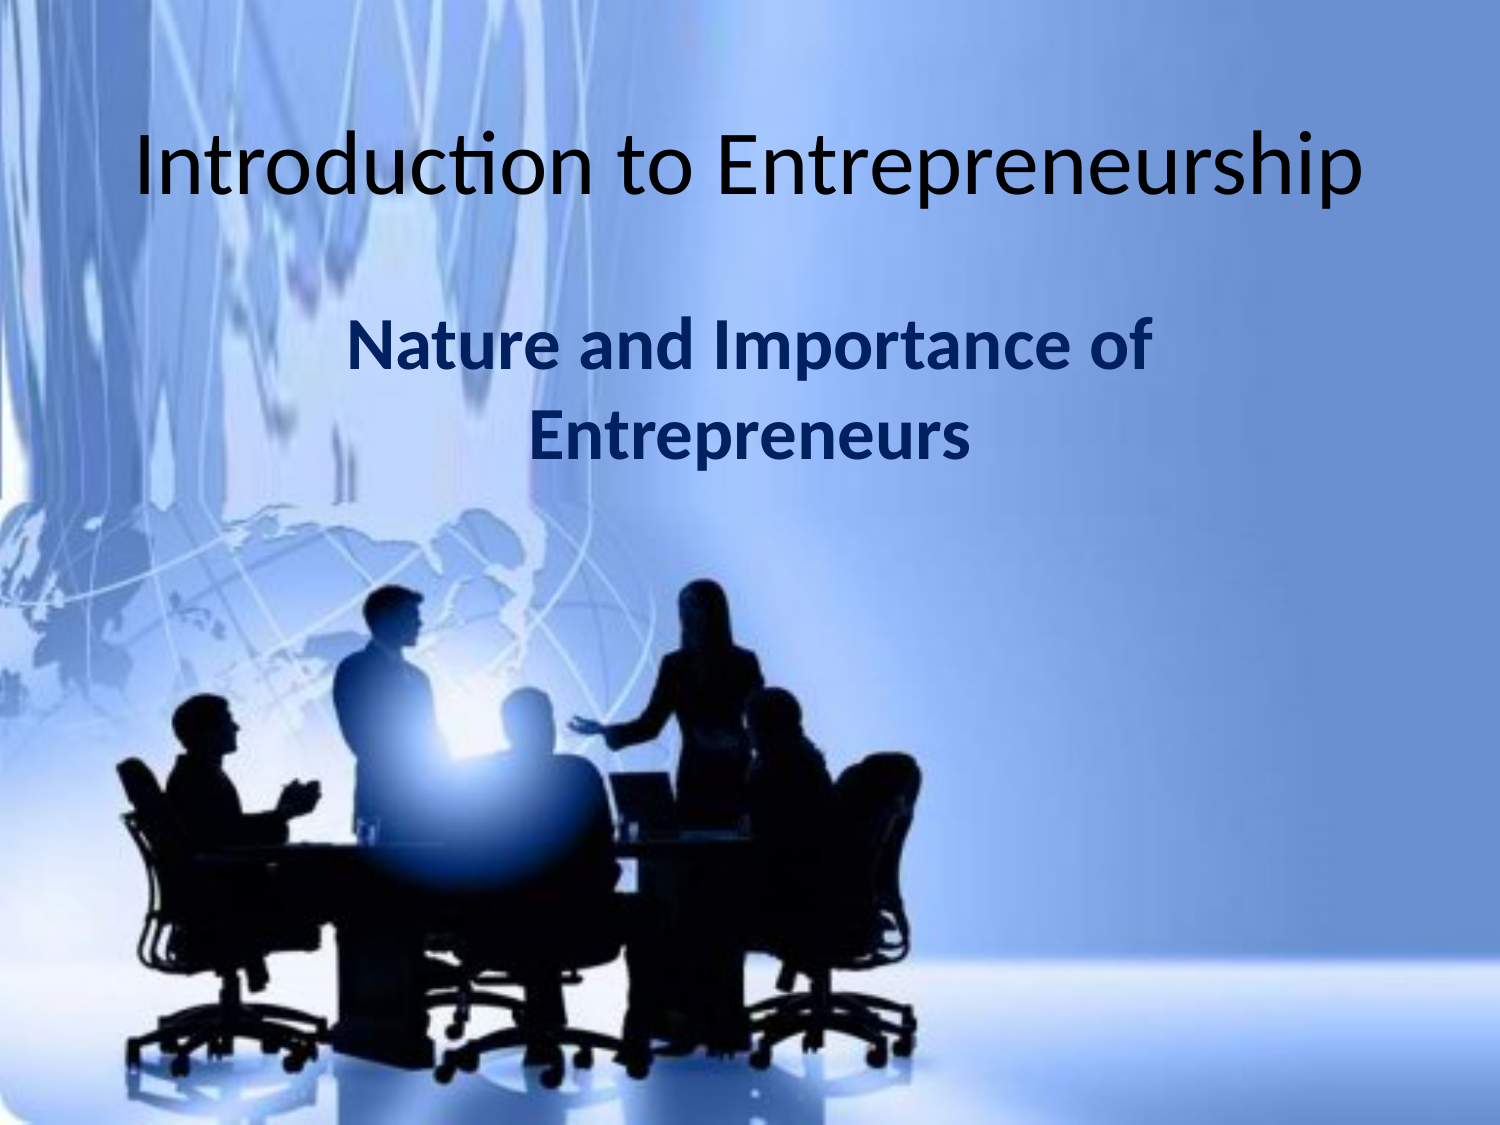

# Introduction to Entrepreneurship
Nature and Importance of Entrepreneurs